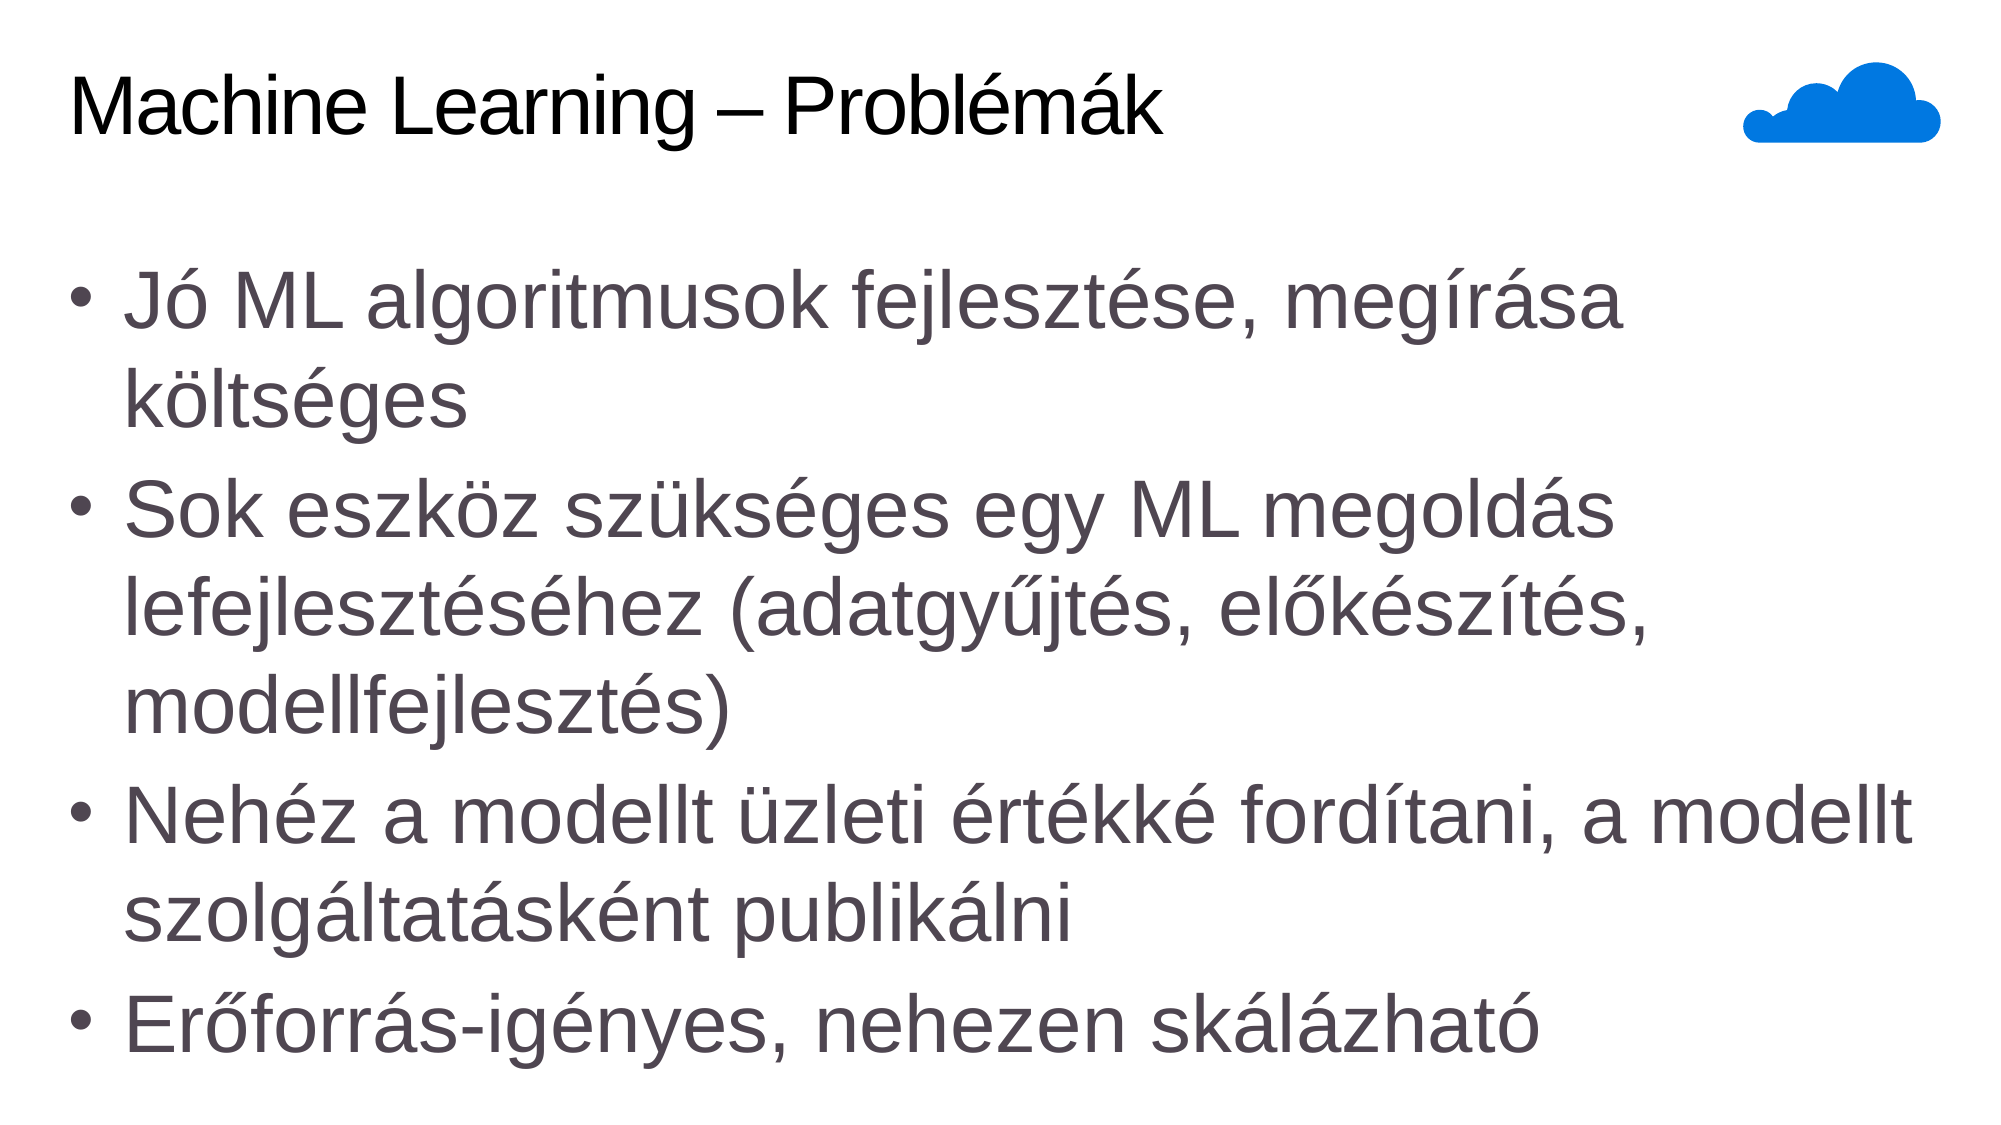

# Machine Learning – Problémák
Jó ML algoritmusok fejlesztése, megírása költséges
Sok eszköz szükséges egy ML megoldás lefejlesztéséhez (adatgyűjtés, előkészítés, modellfejlesztés)
Nehéz a modellt üzleti értékké fordítani, a modellt szolgáltatásként publikálni
Erőforrás-igényes, nehezen skálázható